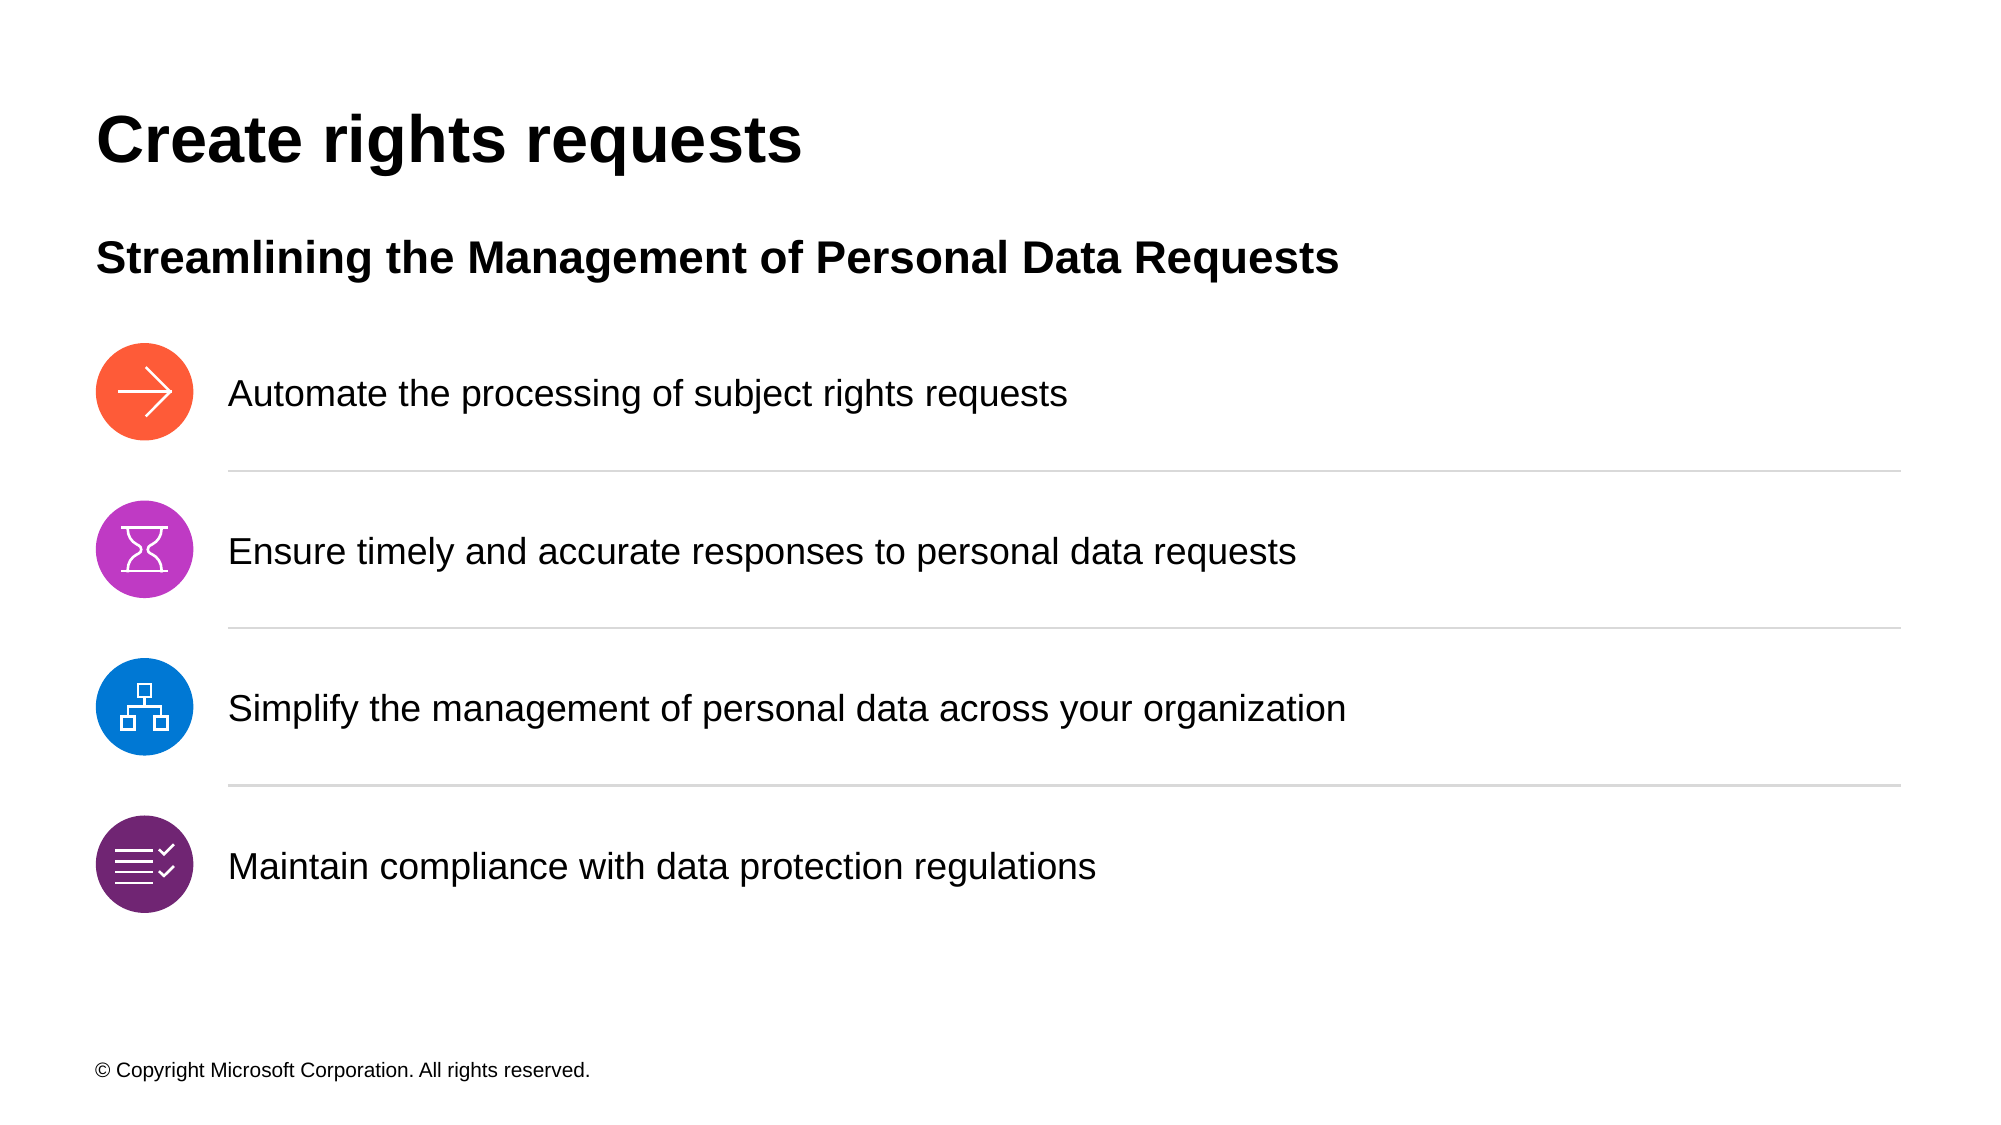

# Create rights requests
Streamlining the Management of Personal Data Requests

Automate the processing of subject rights requests

Ensure timely and accurate responses to personal data requests

Simplify the management of personal data across your organization

Maintain compliance with data protection regulations